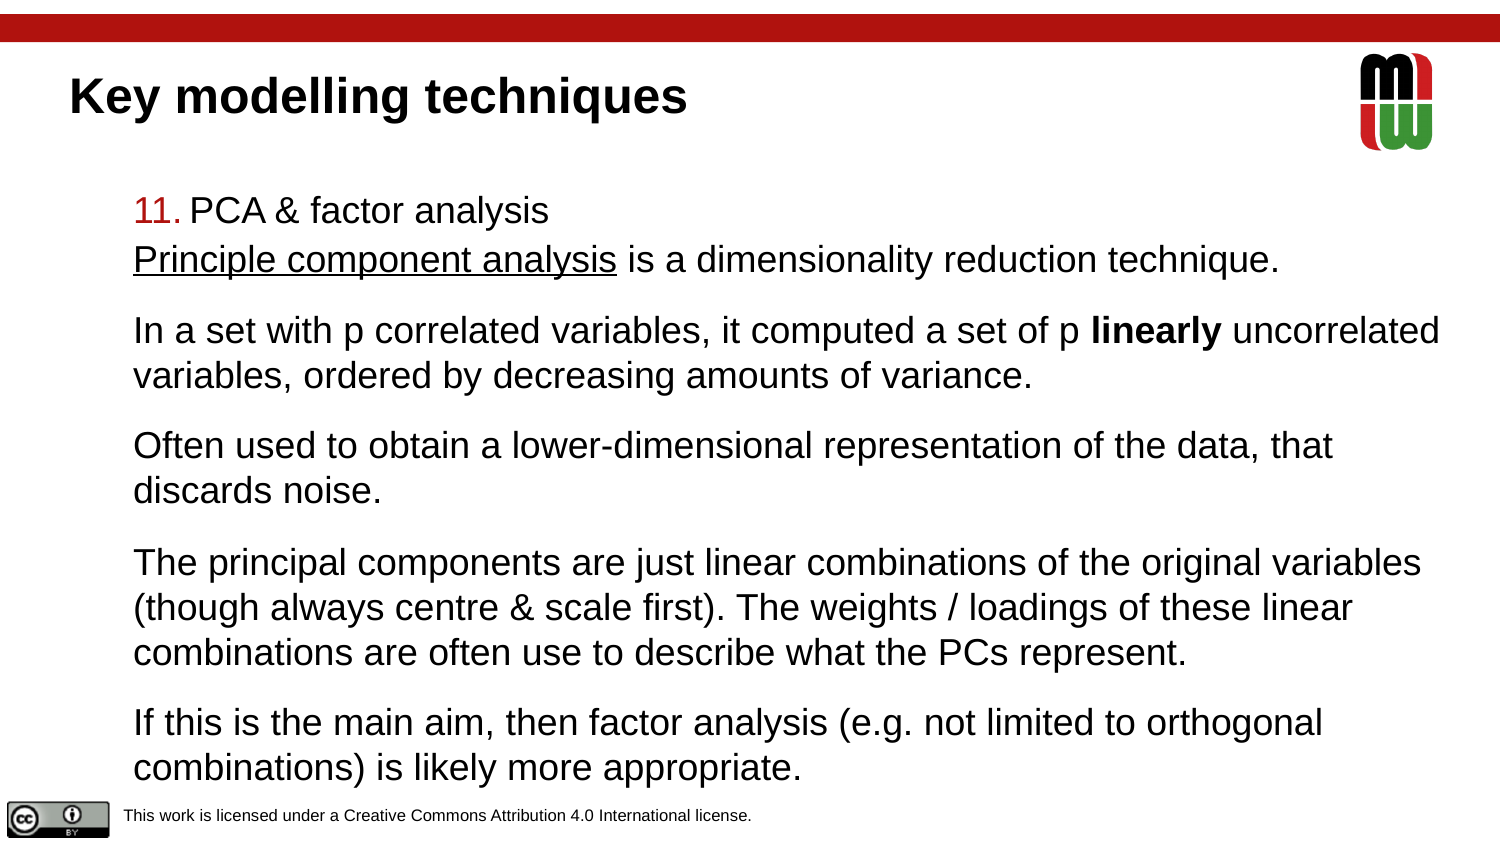

# Key modelling techniques
PCA & factor analysis
Principle component analysis is a dimensionality reduction technique.

In a set with p correlated variables, it computed a set of p linearly uncorrelated variables, ordered by decreasing amounts of variance.

Often used to obtain a lower-dimensional representation of the data, that discards noise.

The principal components are just linear combinations of the original variables (though always centre & scale first). The weights / loadings of these linear combinations are often use to describe what the PCs represent.

If this is the main aim, then factor analysis (e.g. not limited to orthogonal combinations) is likely more appropriate.